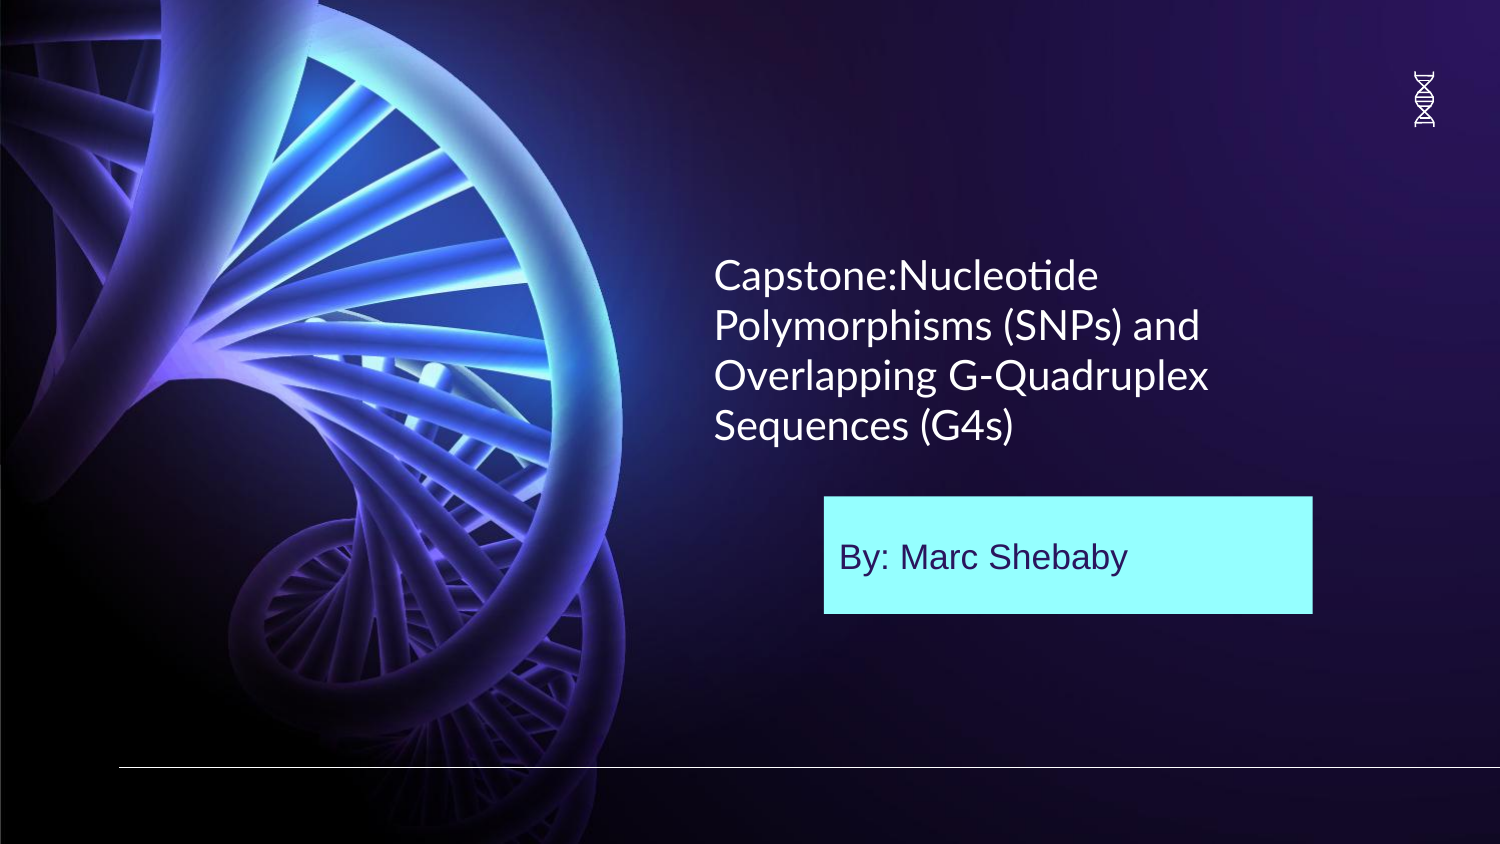

# Capstone:Nucleotide Polymorphisms (SNPs) and Overlapping G-Quadruplex Sequences (G4s)
By: Marc Shebaby